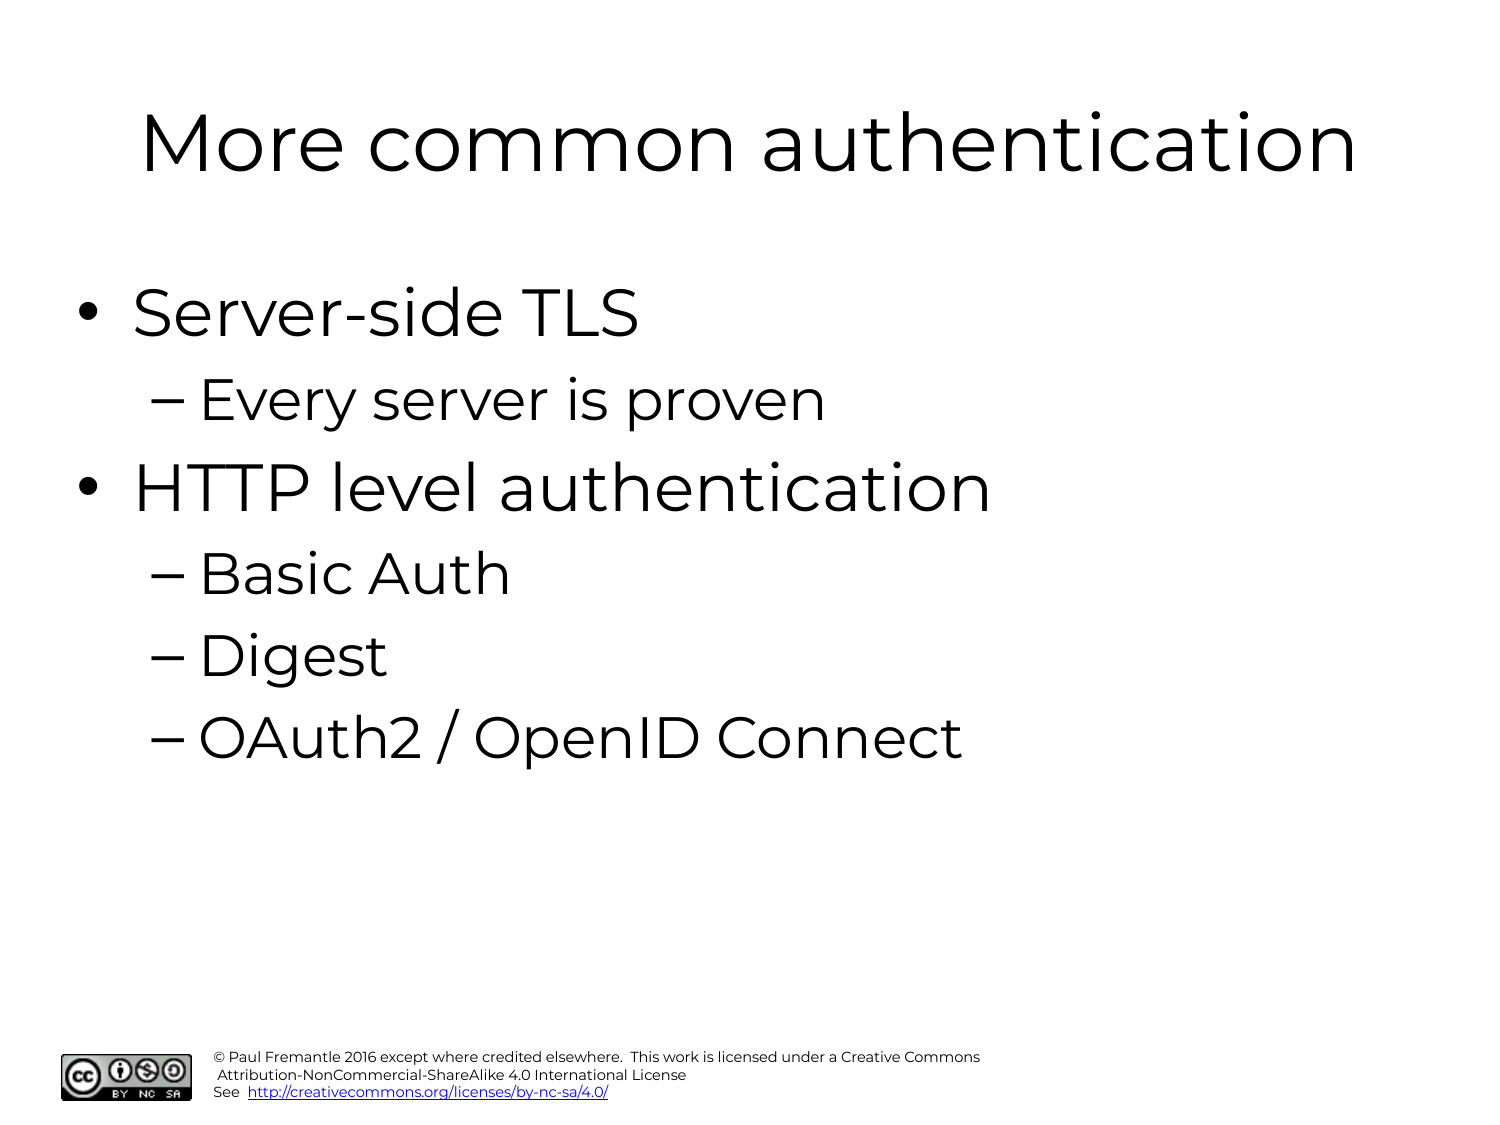

# More common authentication
Server-side TLS
Every server is proven
HTTP level authentication
Basic Auth
Digest
OAuth2 / OpenID Connect